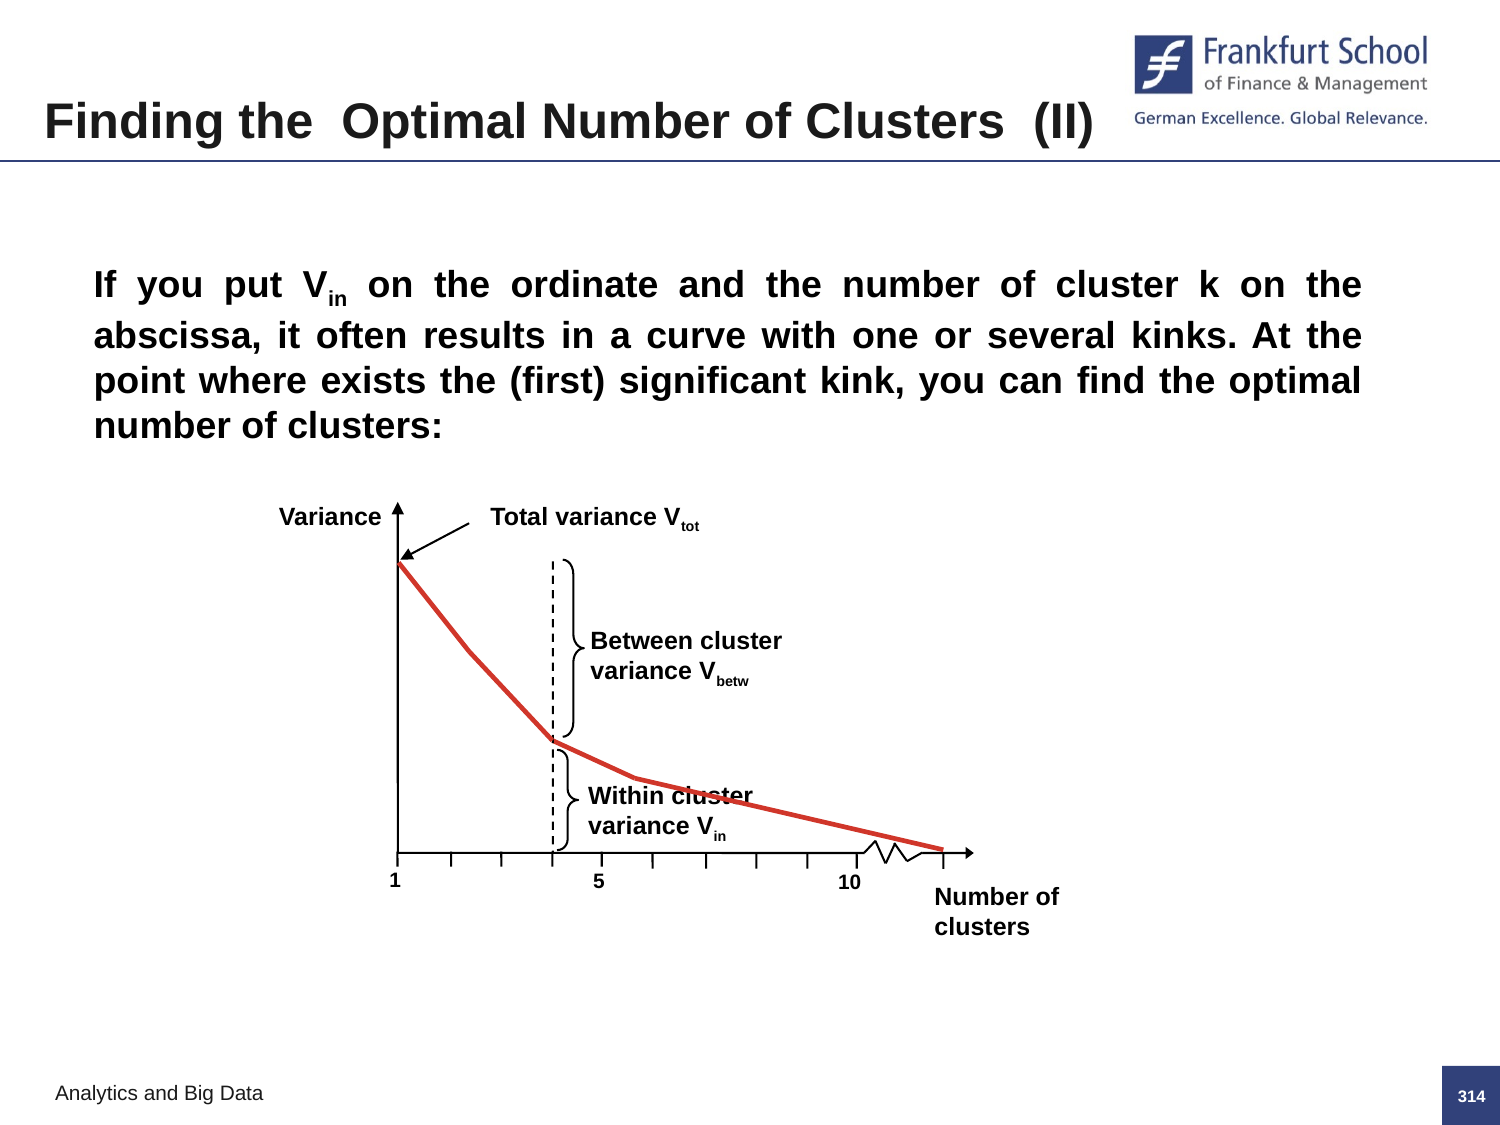

Finding the  Optimal Number of Clusters  (II)
If you put Vin on the ordinate and the number of cluster k on the abscissa, it often results in a curve with one or several kinks. At the point where exists the (first) significant kink, you can find the optimal number of clusters:
Total variance Vtot
Variance

Between cluster variance Vbetw

Within cluster variance Vin

1
5
10
Number of clusters
314